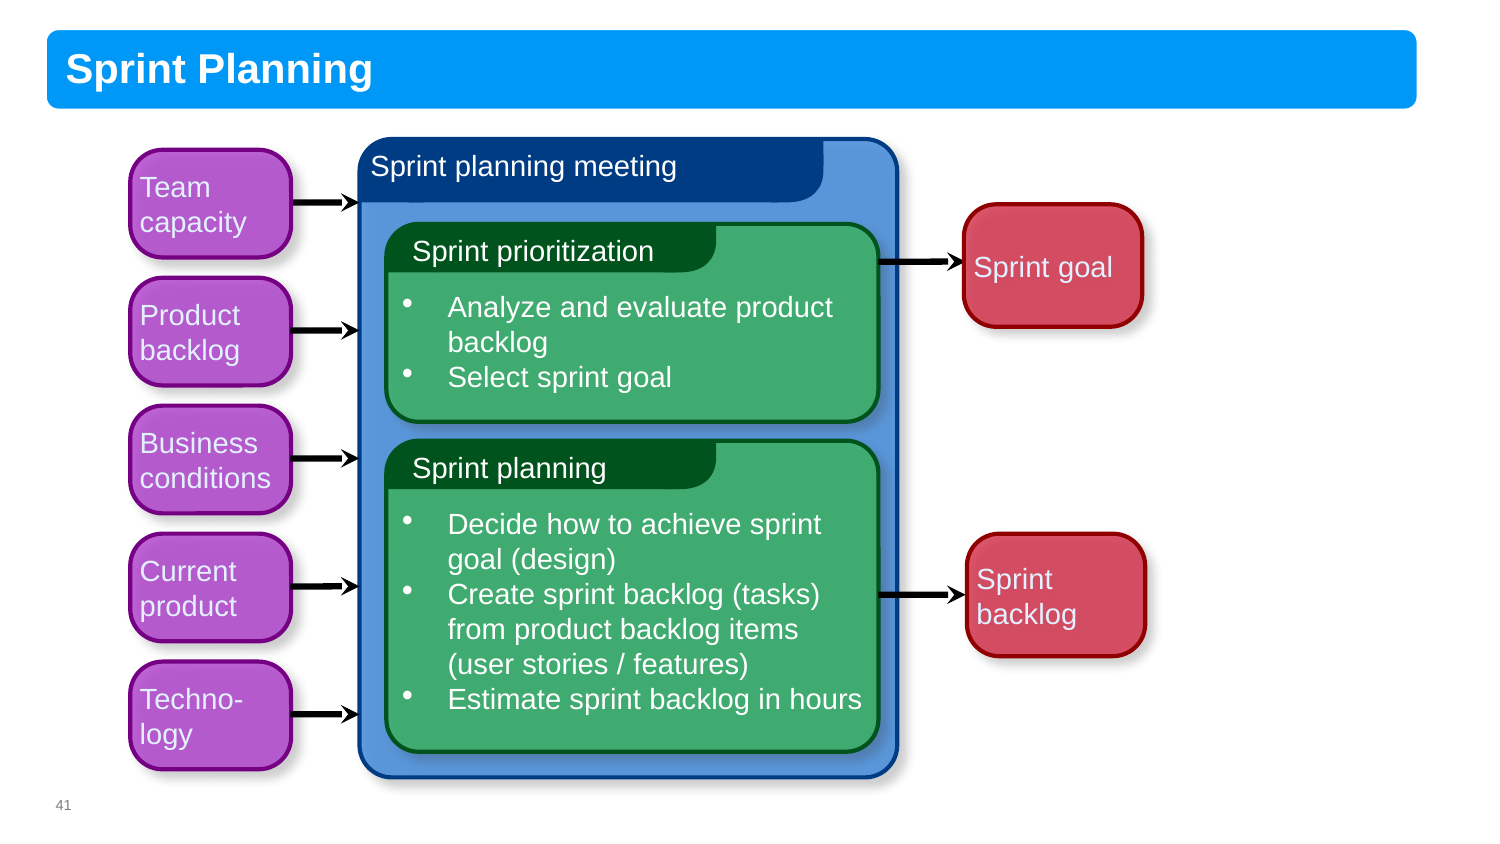

Sprint Planning

Sprint planning meeting

Team capacity

Sprint prioritization

Analyze and evaluate product backlog
Select sprint goal

Product backlog

Business conditions

Sprint planning

Decide how to achieve sprint goal (design)
Create sprint backlog (tasks) from product backlog items (user stories / features)
Estimate sprint backlog in hours

Current product
Sprint
backlog

Techno-logy

Sprint goal